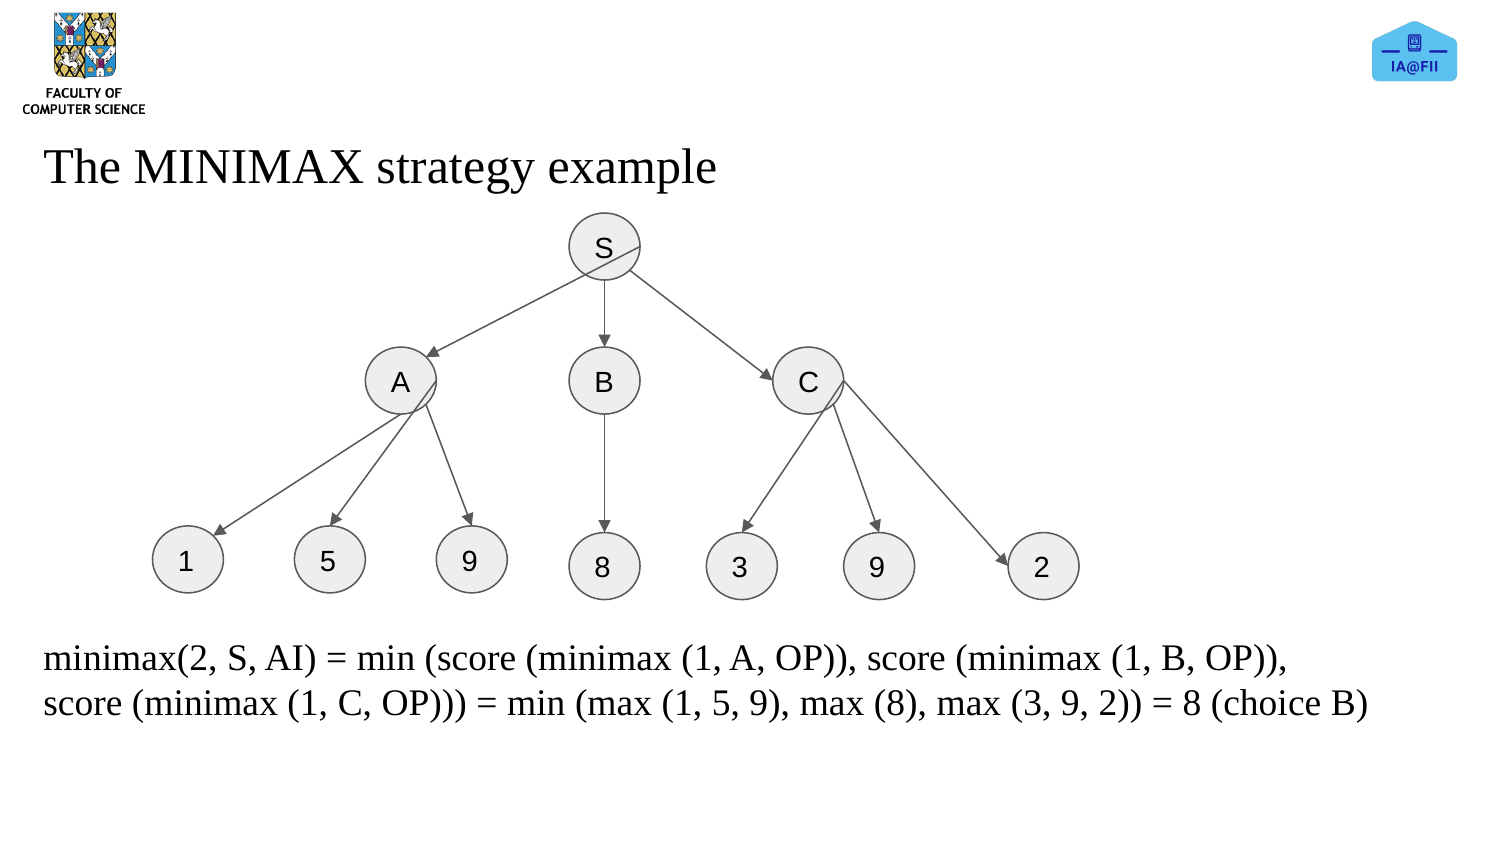

The MINIMAX strategy example

minimax(2, S, AI) = min (score (minimax (1, A, OP)), score (minimax (1, B, OP)),
score (minimax (1, C, OP))) = min (max (1, 5, 9), max (8), max (3, 9, 2)) = 8 (choice B)

S
A
B
C
1
5
9
8
3
9
2